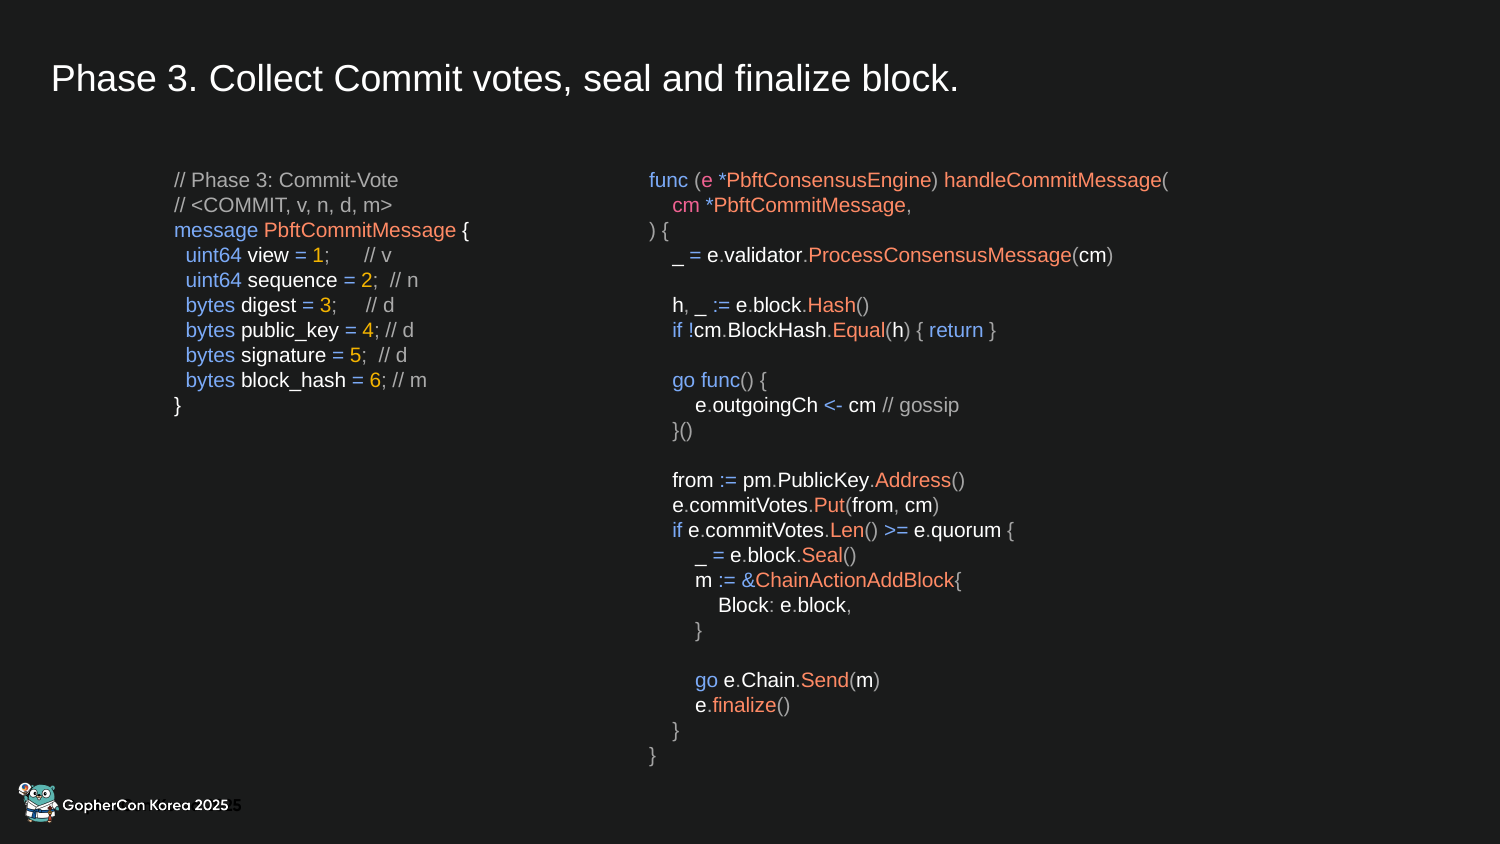

Phase 3. Collect Commit votes, seal and finalize block.
// Phase 3: Commit-Vote
// <COMMIT, v, n, d, m>
message PbftCommitMessage {
  uint64 view = 1;      // v
  uint64 sequence = 2;  // n
  bytes digest = 3;     // d
  bytes public_key = 4; // d
  bytes signature = 5;  // d
  bytes block_hash = 6; // m
}

func (e *PbftConsensusEngine) handleCommitMessage(
    cm *PbftCommitMessage,
) {
    _ = e.validator.ProcessConsensusMessage(cm)

    h, _ := e.block.Hash()
    if !cm.BlockHash.Equal(h) { return }

    go func() {
        e.outgoingCh <- cm // gossip
    }()

    from := pm.PublicKey.Address()
    e.commitVotes.Put(from, cm)
    if e.commitVotes.Len() >= e.quorum {
        _ = e.block.Seal()
        m := &ChainActionAddBlock{
            Block: e.block,
        }

        go e.Chain.Send(m)
        e.finalize()
    }
}